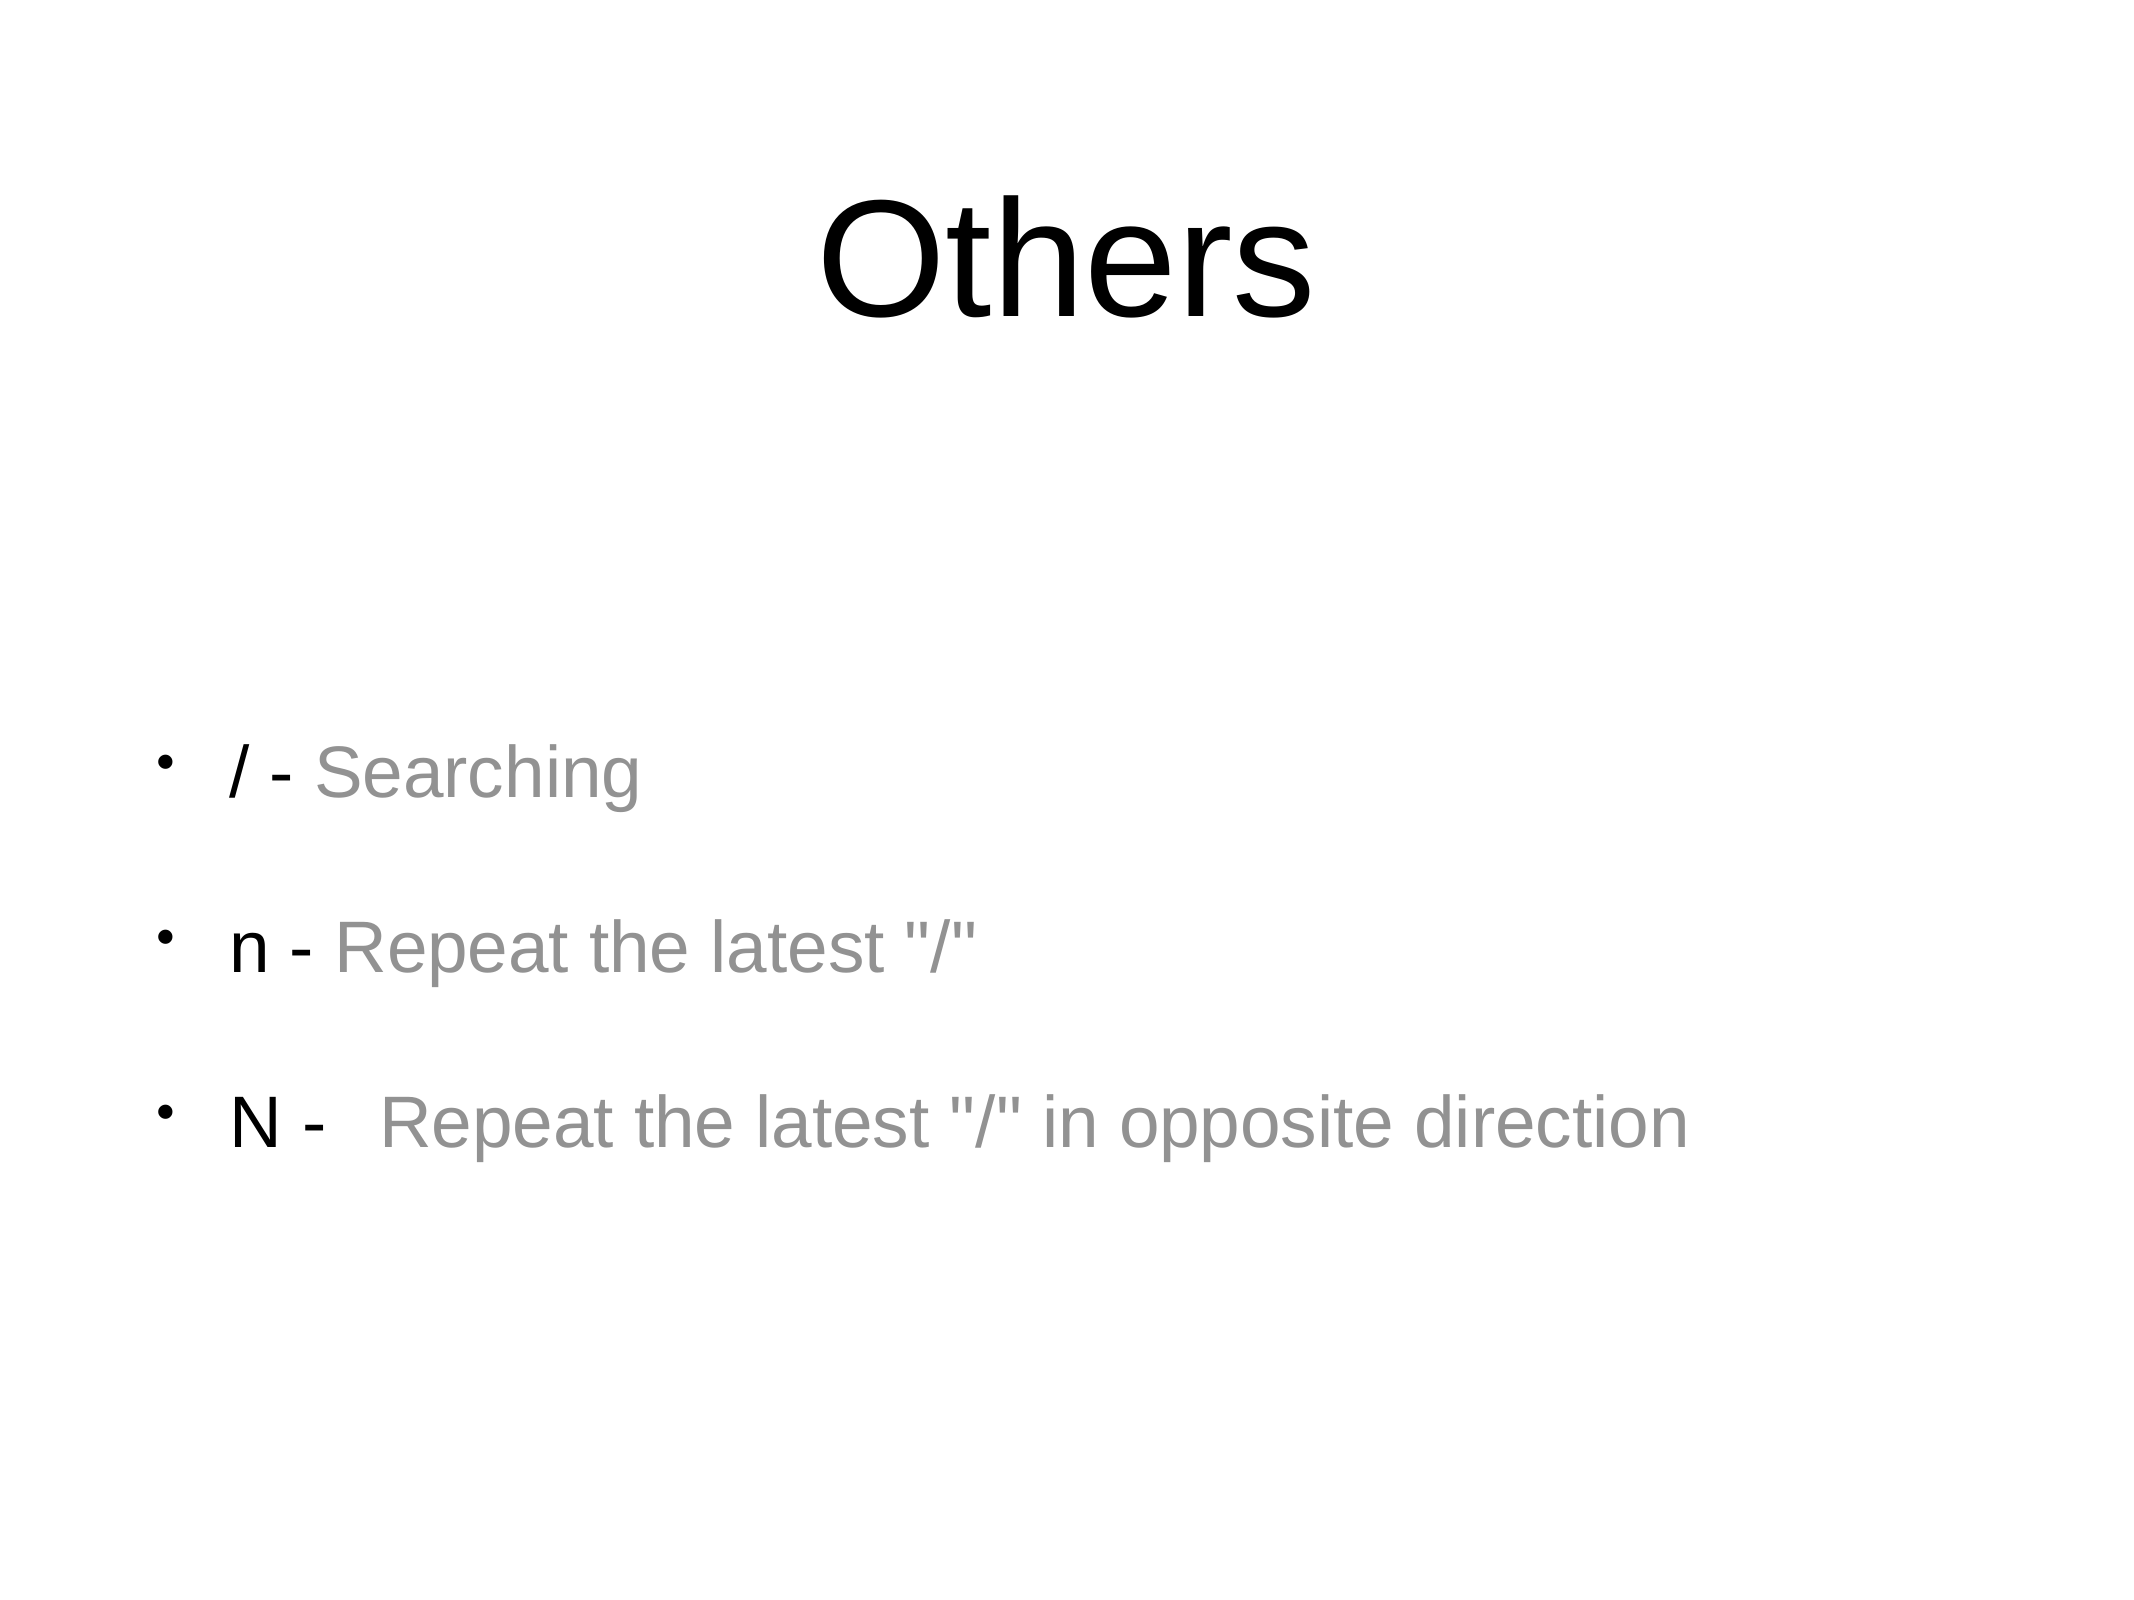

# Others
/ - Searching
n - Repeat the latest "/"
N - 	Repeat the latest "/" in opposite direction